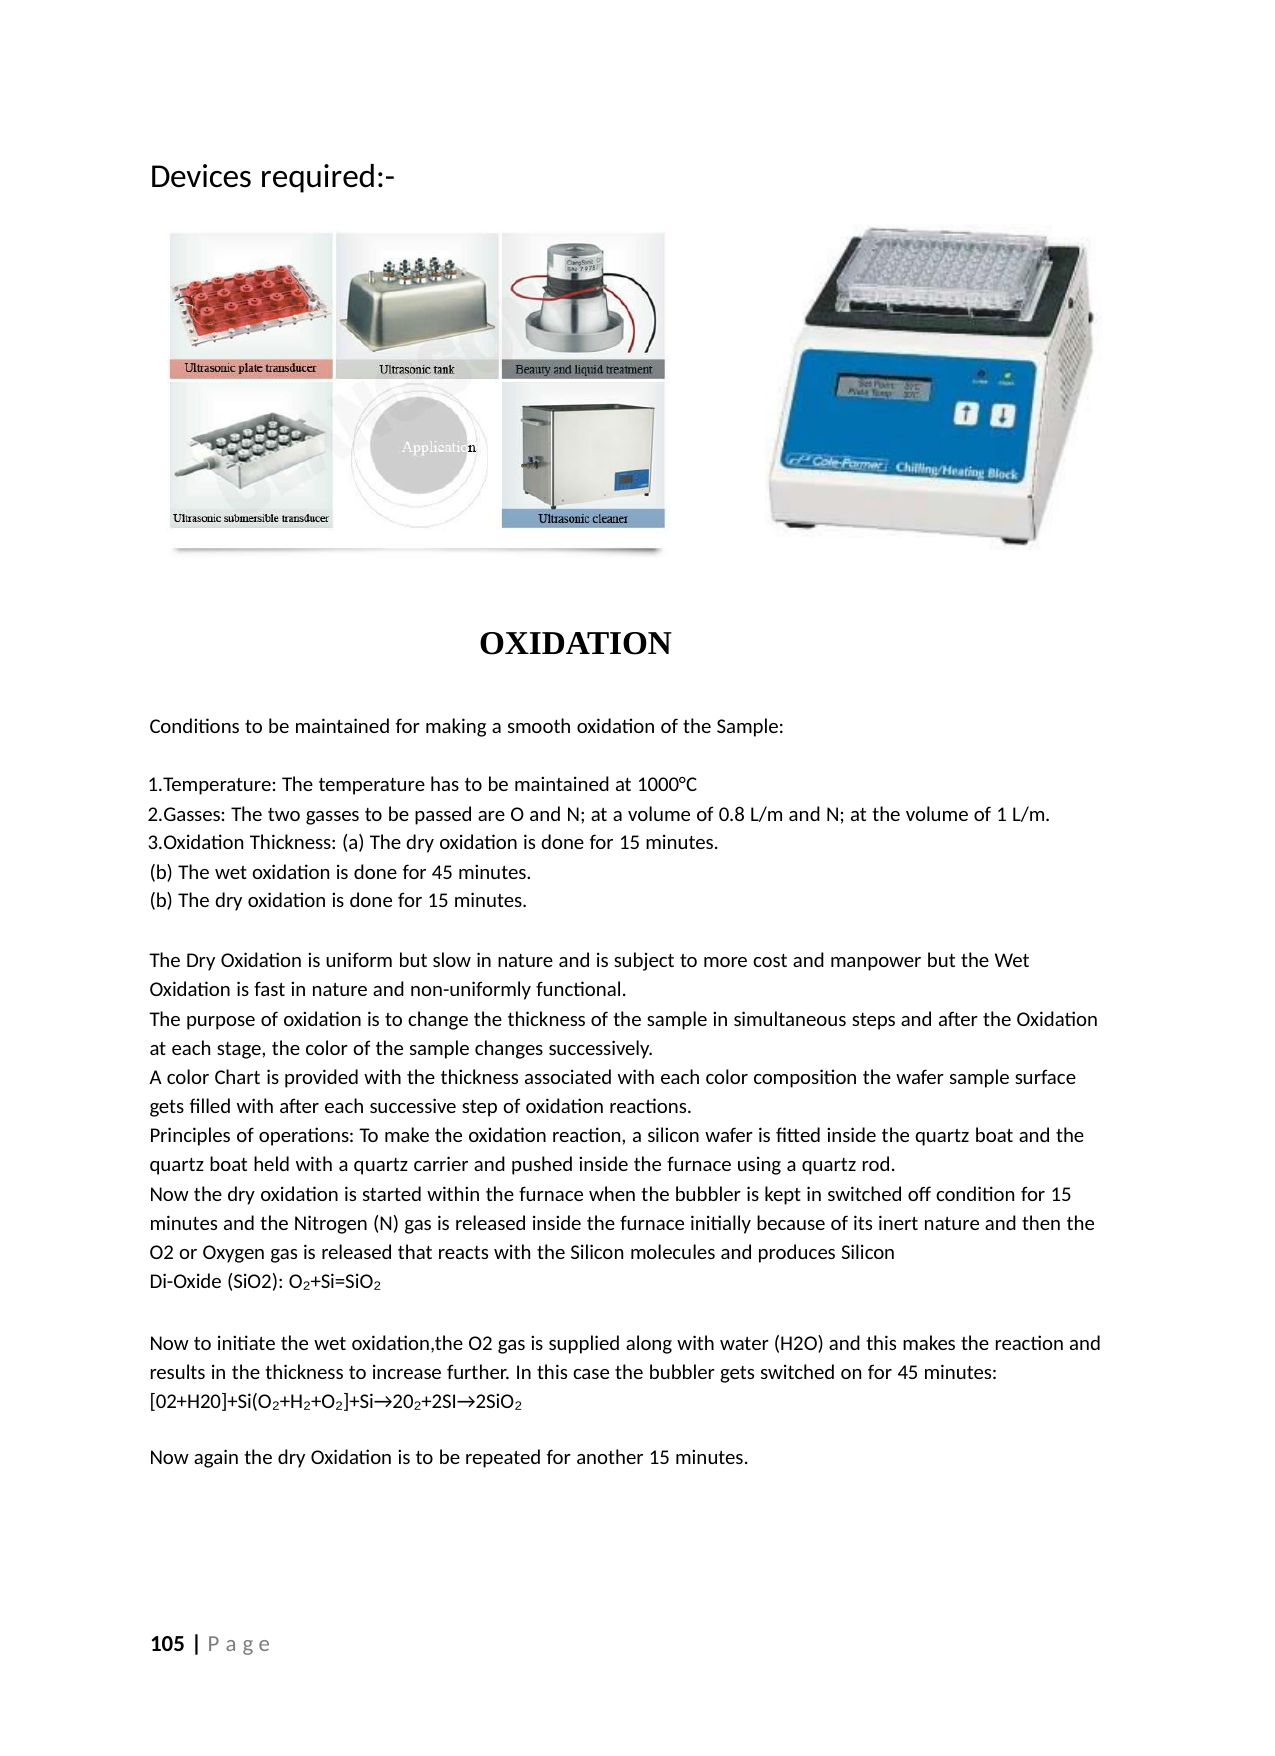

Devices required:-

OXIDATION
Conditions to be maintained for making a smooth oxidation of the Sample:

Temperature: The temperature has to be maintained at 1000°C
Gasses: The two gasses to be passed are O and N; at a volume of 0.8 L/m and N; at the volume of 1 L/m.
Oxidation Thickness: (a) The dry oxidation is done for 15 minutes.
(b) The wet oxidation is done for 45 minutes.
(b) The dry oxidation is done for 15 minutes.

The Dry Oxidation is uniform but slow in nature and is subject to more cost and manpower but the Wet Oxidation is fast in nature and non-uniformly functional.
The purpose of oxidation is to change the thickness of the sample in simultaneous steps and after the Oxidation at each stage, the color of the sample changes successively.
A color Chart is provided with the thickness associated with each color composition the wafer sample surface gets filled with after each successive step of oxidation reactions.
Principles of operations: To make the oxidation reaction, a silicon wafer is fitted inside the quartz boat and the quartz boat held with a quartz carrier and pushed inside the furnace using a quartz rod.
Now the dry oxidation is started within the furnace when the bubbler is kept in switched off condition for 15
minutes and the Nitrogen (N) gas is released inside the furnace initially because of its inert nature and then the O2 or Oxygen gas is released that reacts with the Silicon molecules and produces Silicon
Di-Oxide (SiO2): O₂+Si=SiO₂

Now to initiate the wet oxidation,the O2 gas is supplied along with water (H2O) and this makes the reaction and results in the thickness to increase further. In this case the bubbler gets switched on for 45 minutes: [02+H20]+Si(O₂+H₂+O₂]+Si→20₂+2SI→2SiO₂

Now again the dry Oxidation is to be repeated for another 15 minutes.
105 | P a g e